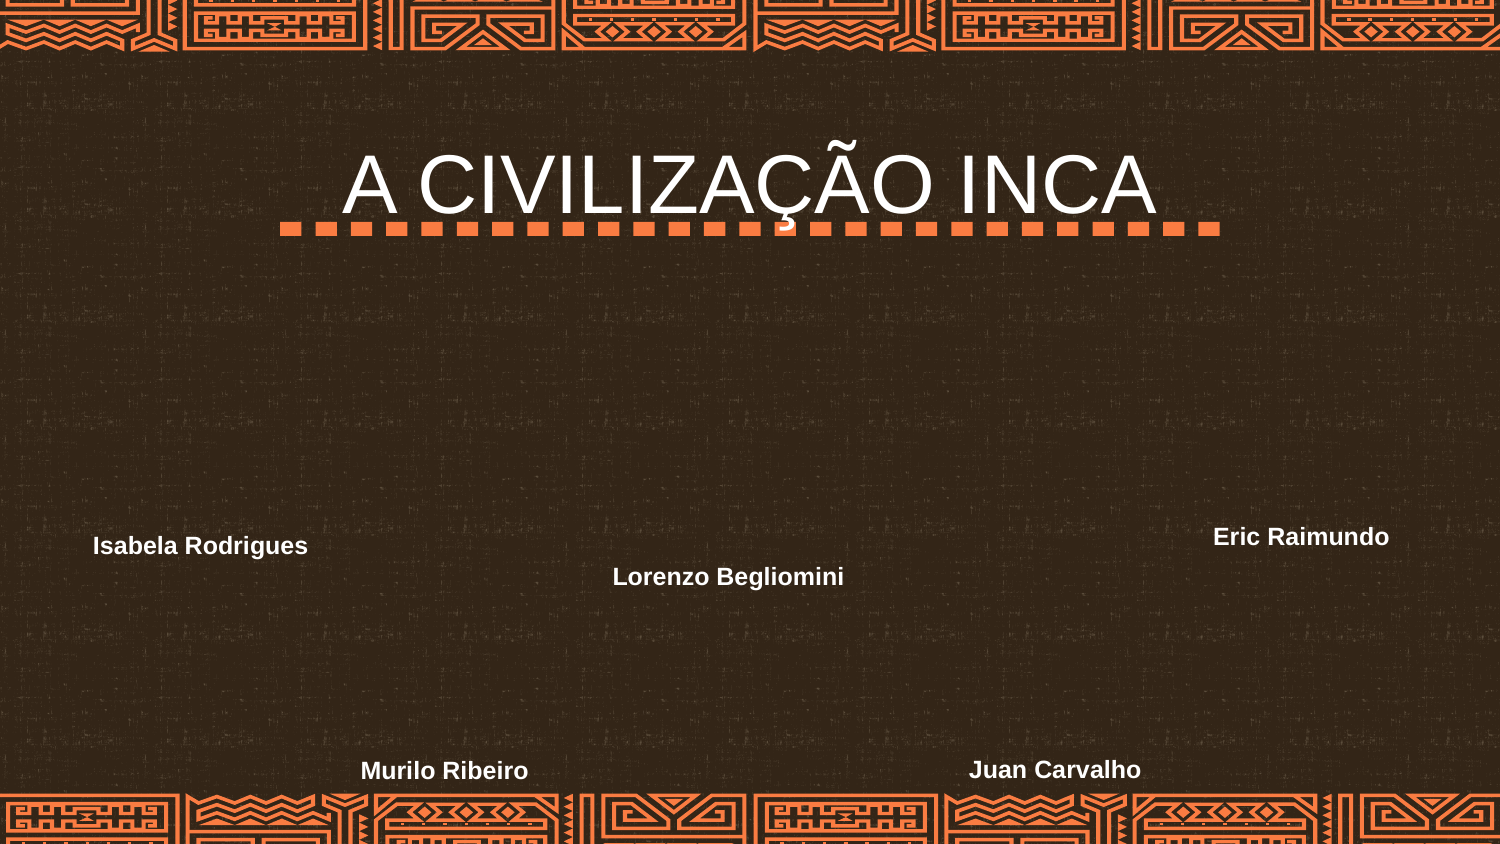

# A CIVILIZAÇÃO INCA

Eric Raimundo
Isabela Rodrigues
Lorenzo Begliomini
Juan Carvalho
Murilo Ribeiro